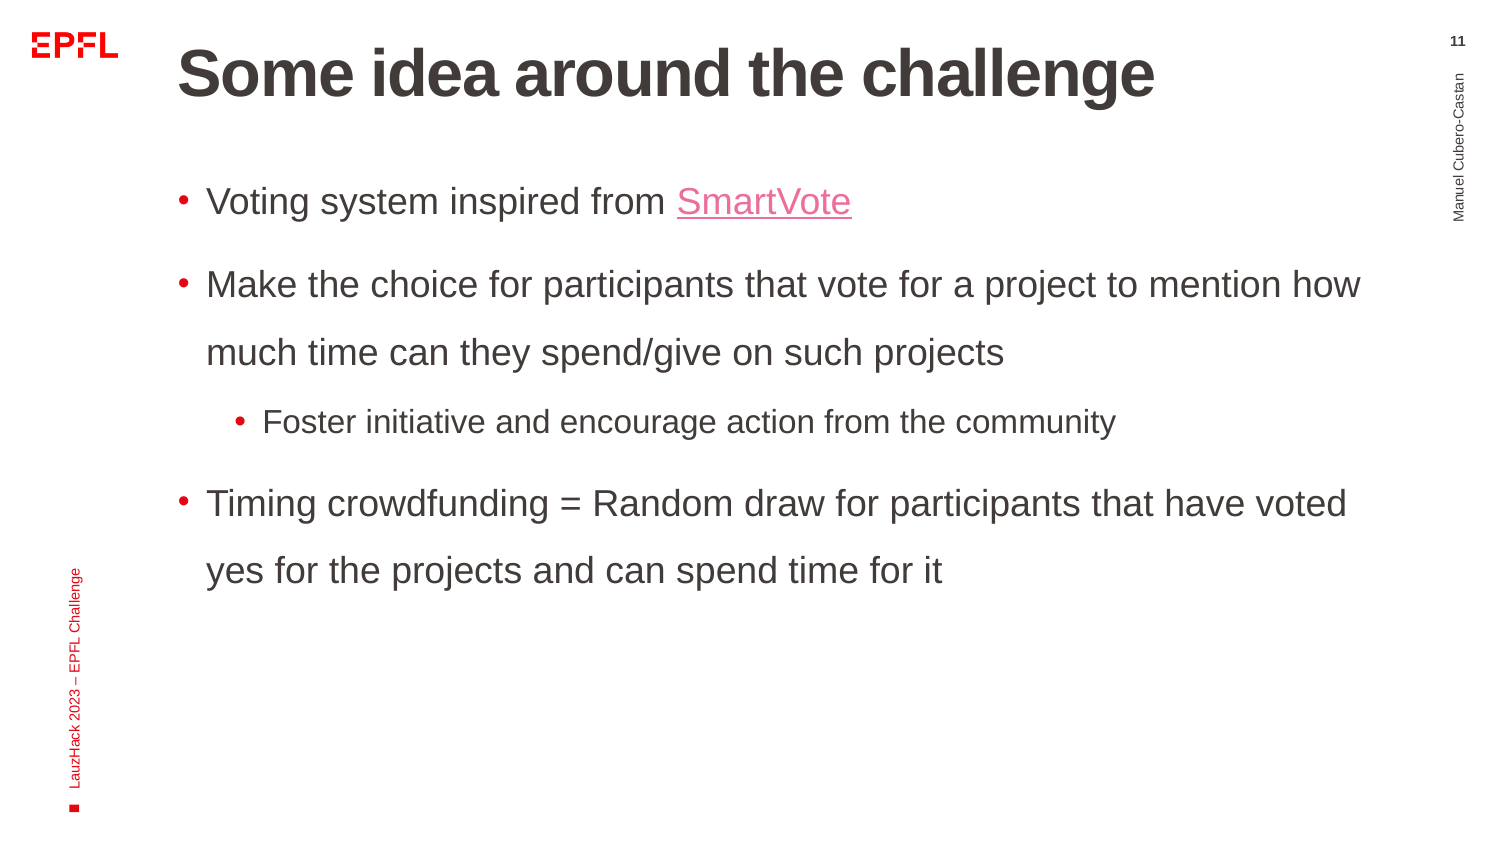

# Some idea around the challenge
11
Voting system inspired from SmartVote
Make the choice for participants that vote for a project to mention how much time can they spend/give on such projects
Foster initiative and encourage action from the community
Timing crowdfunding = Random draw for participants that have voted yes for the projects and can spend time for it

Manuel Cubero-Castan
LauzHack 2023 – EPFL Challenge